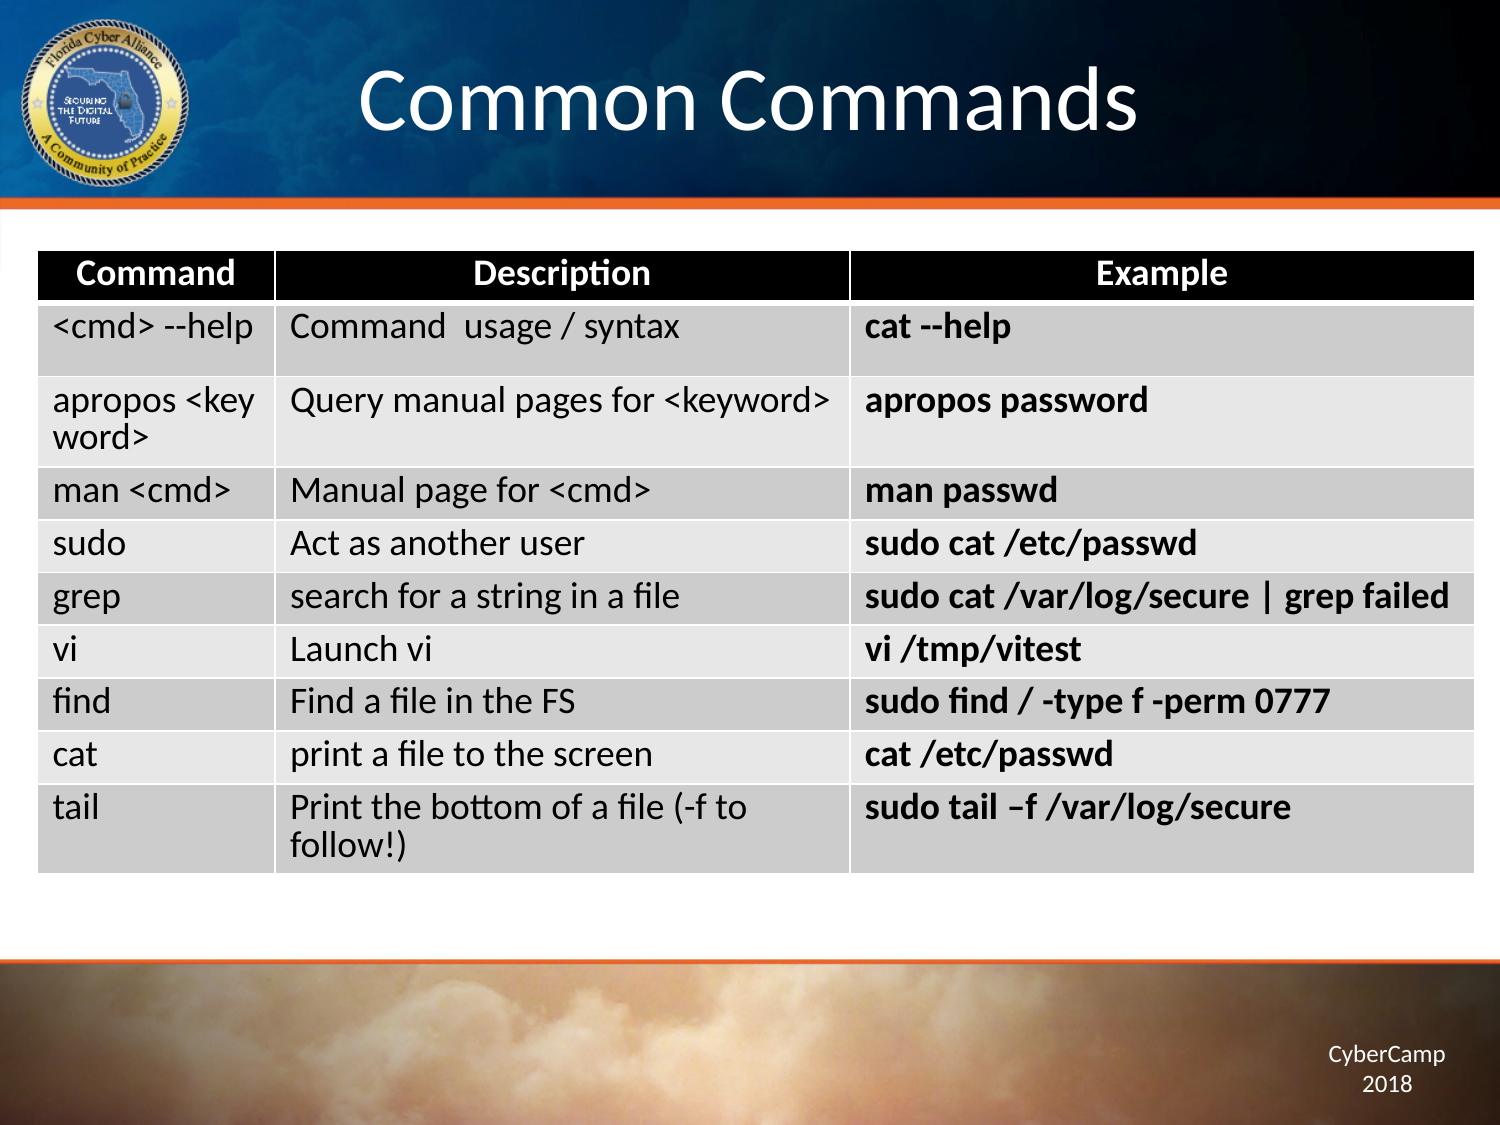

# Common Commands
| Command | Description | Example |
| --- | --- | --- |
| <cmd> --help | Command usage / syntax | cat --help |
| apropos <key word> | Query manual pages for <keyword> | apropos password |
| man <cmd> | Manual page for <cmd> | man passwd |
| sudo | Act as another user | sudo cat /etc/passwd |
| grep | search for a string in a file | sudo cat /var/log/secure | grep failed |
| vi | Launch vi | vi /tmp/vitest |
| find | Find a file in the FS | sudo find / -type f -perm 0777 |
| cat | print a file to the screen | cat /etc/passwd |
| tail | Print the bottom of a file (-f to follow!) | sudo tail –f /var/log/secure |